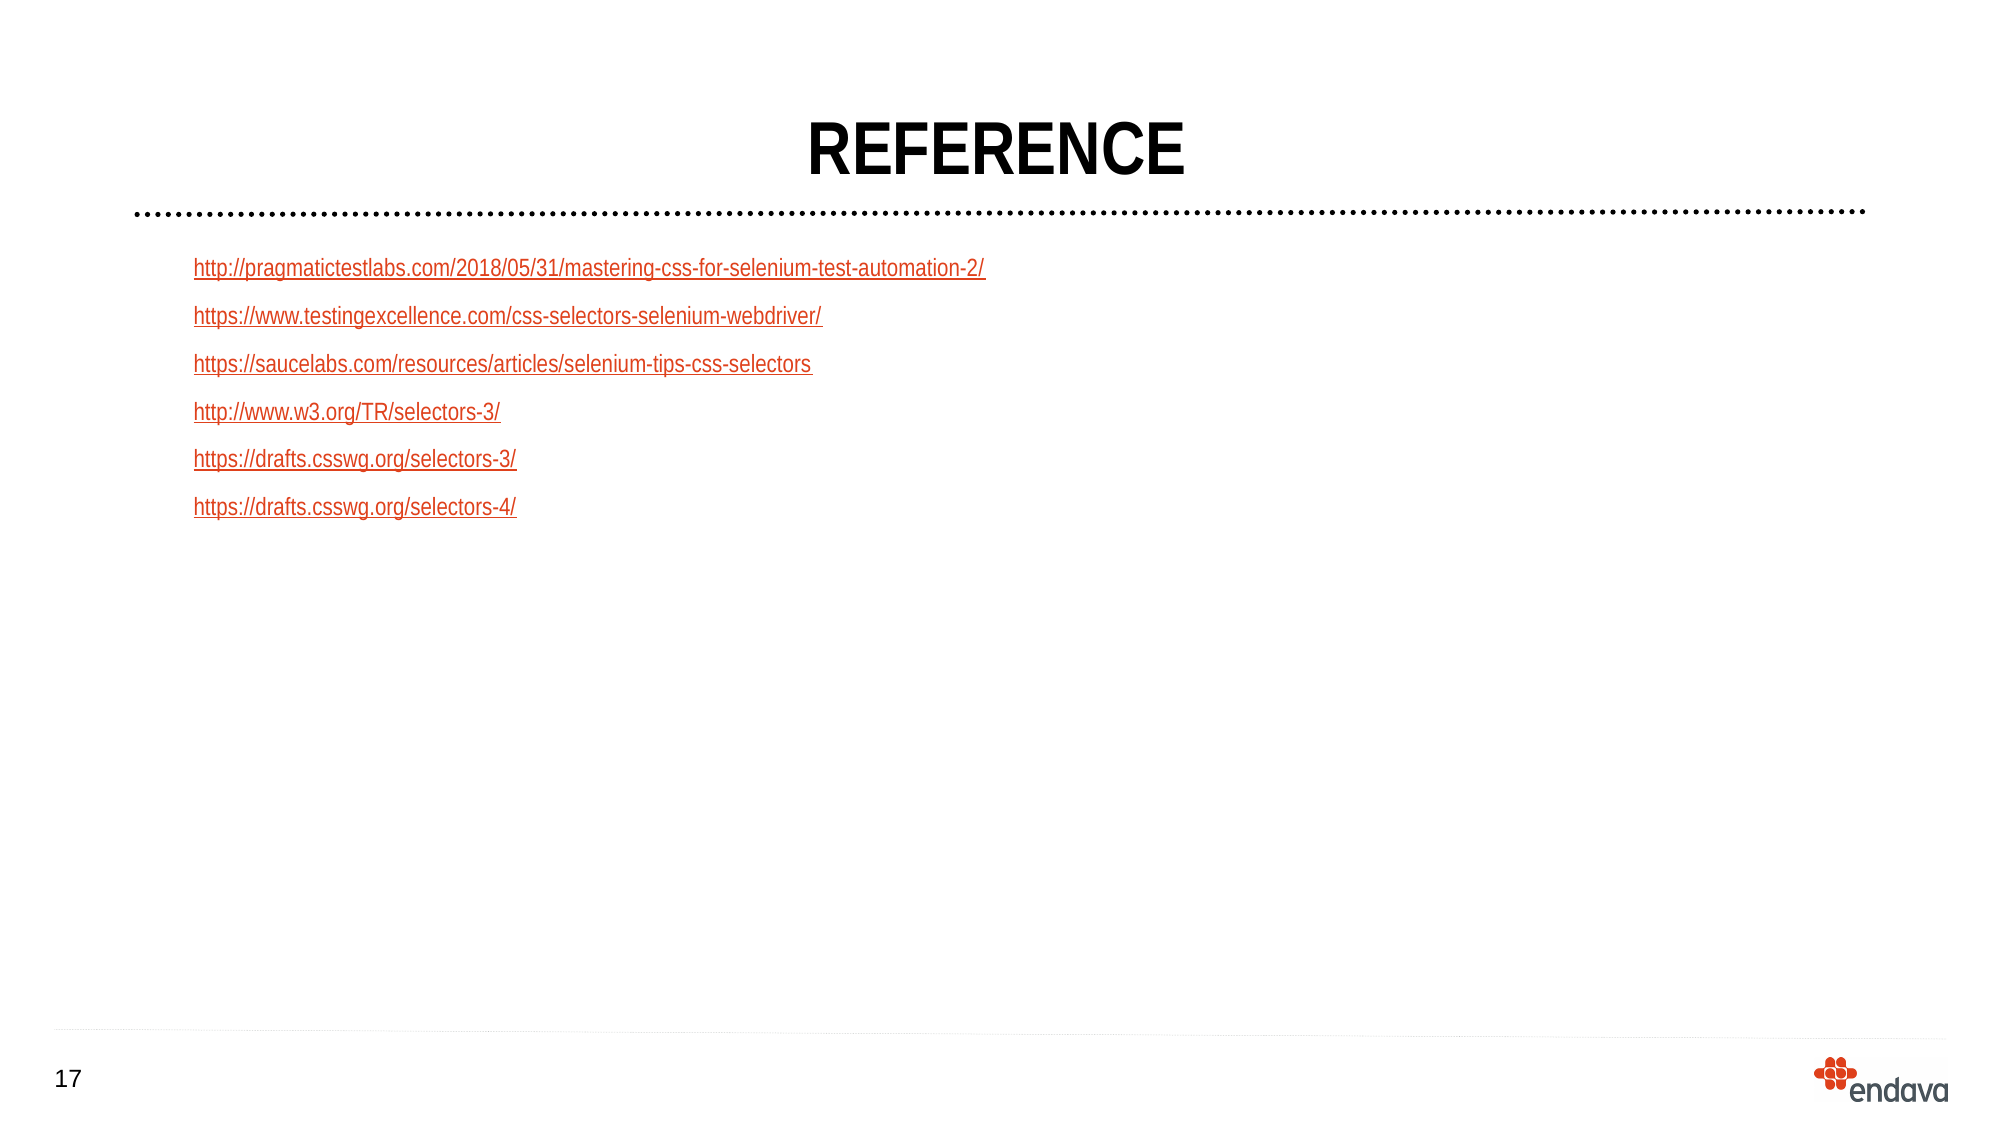

# Reference
http://pragmatictestlabs.com/2018/05/31/mastering-css-for-selenium-test-automation-2/
https://www.testingexcellence.com/css-selectors-selenium-webdriver/
https://saucelabs.com/resources/articles/selenium-tips-css-selectors
http://www.w3.org/TR/selectors-3/
https://drafts.csswg.org/selectors-3/
https://drafts.csswg.org/selectors-4/